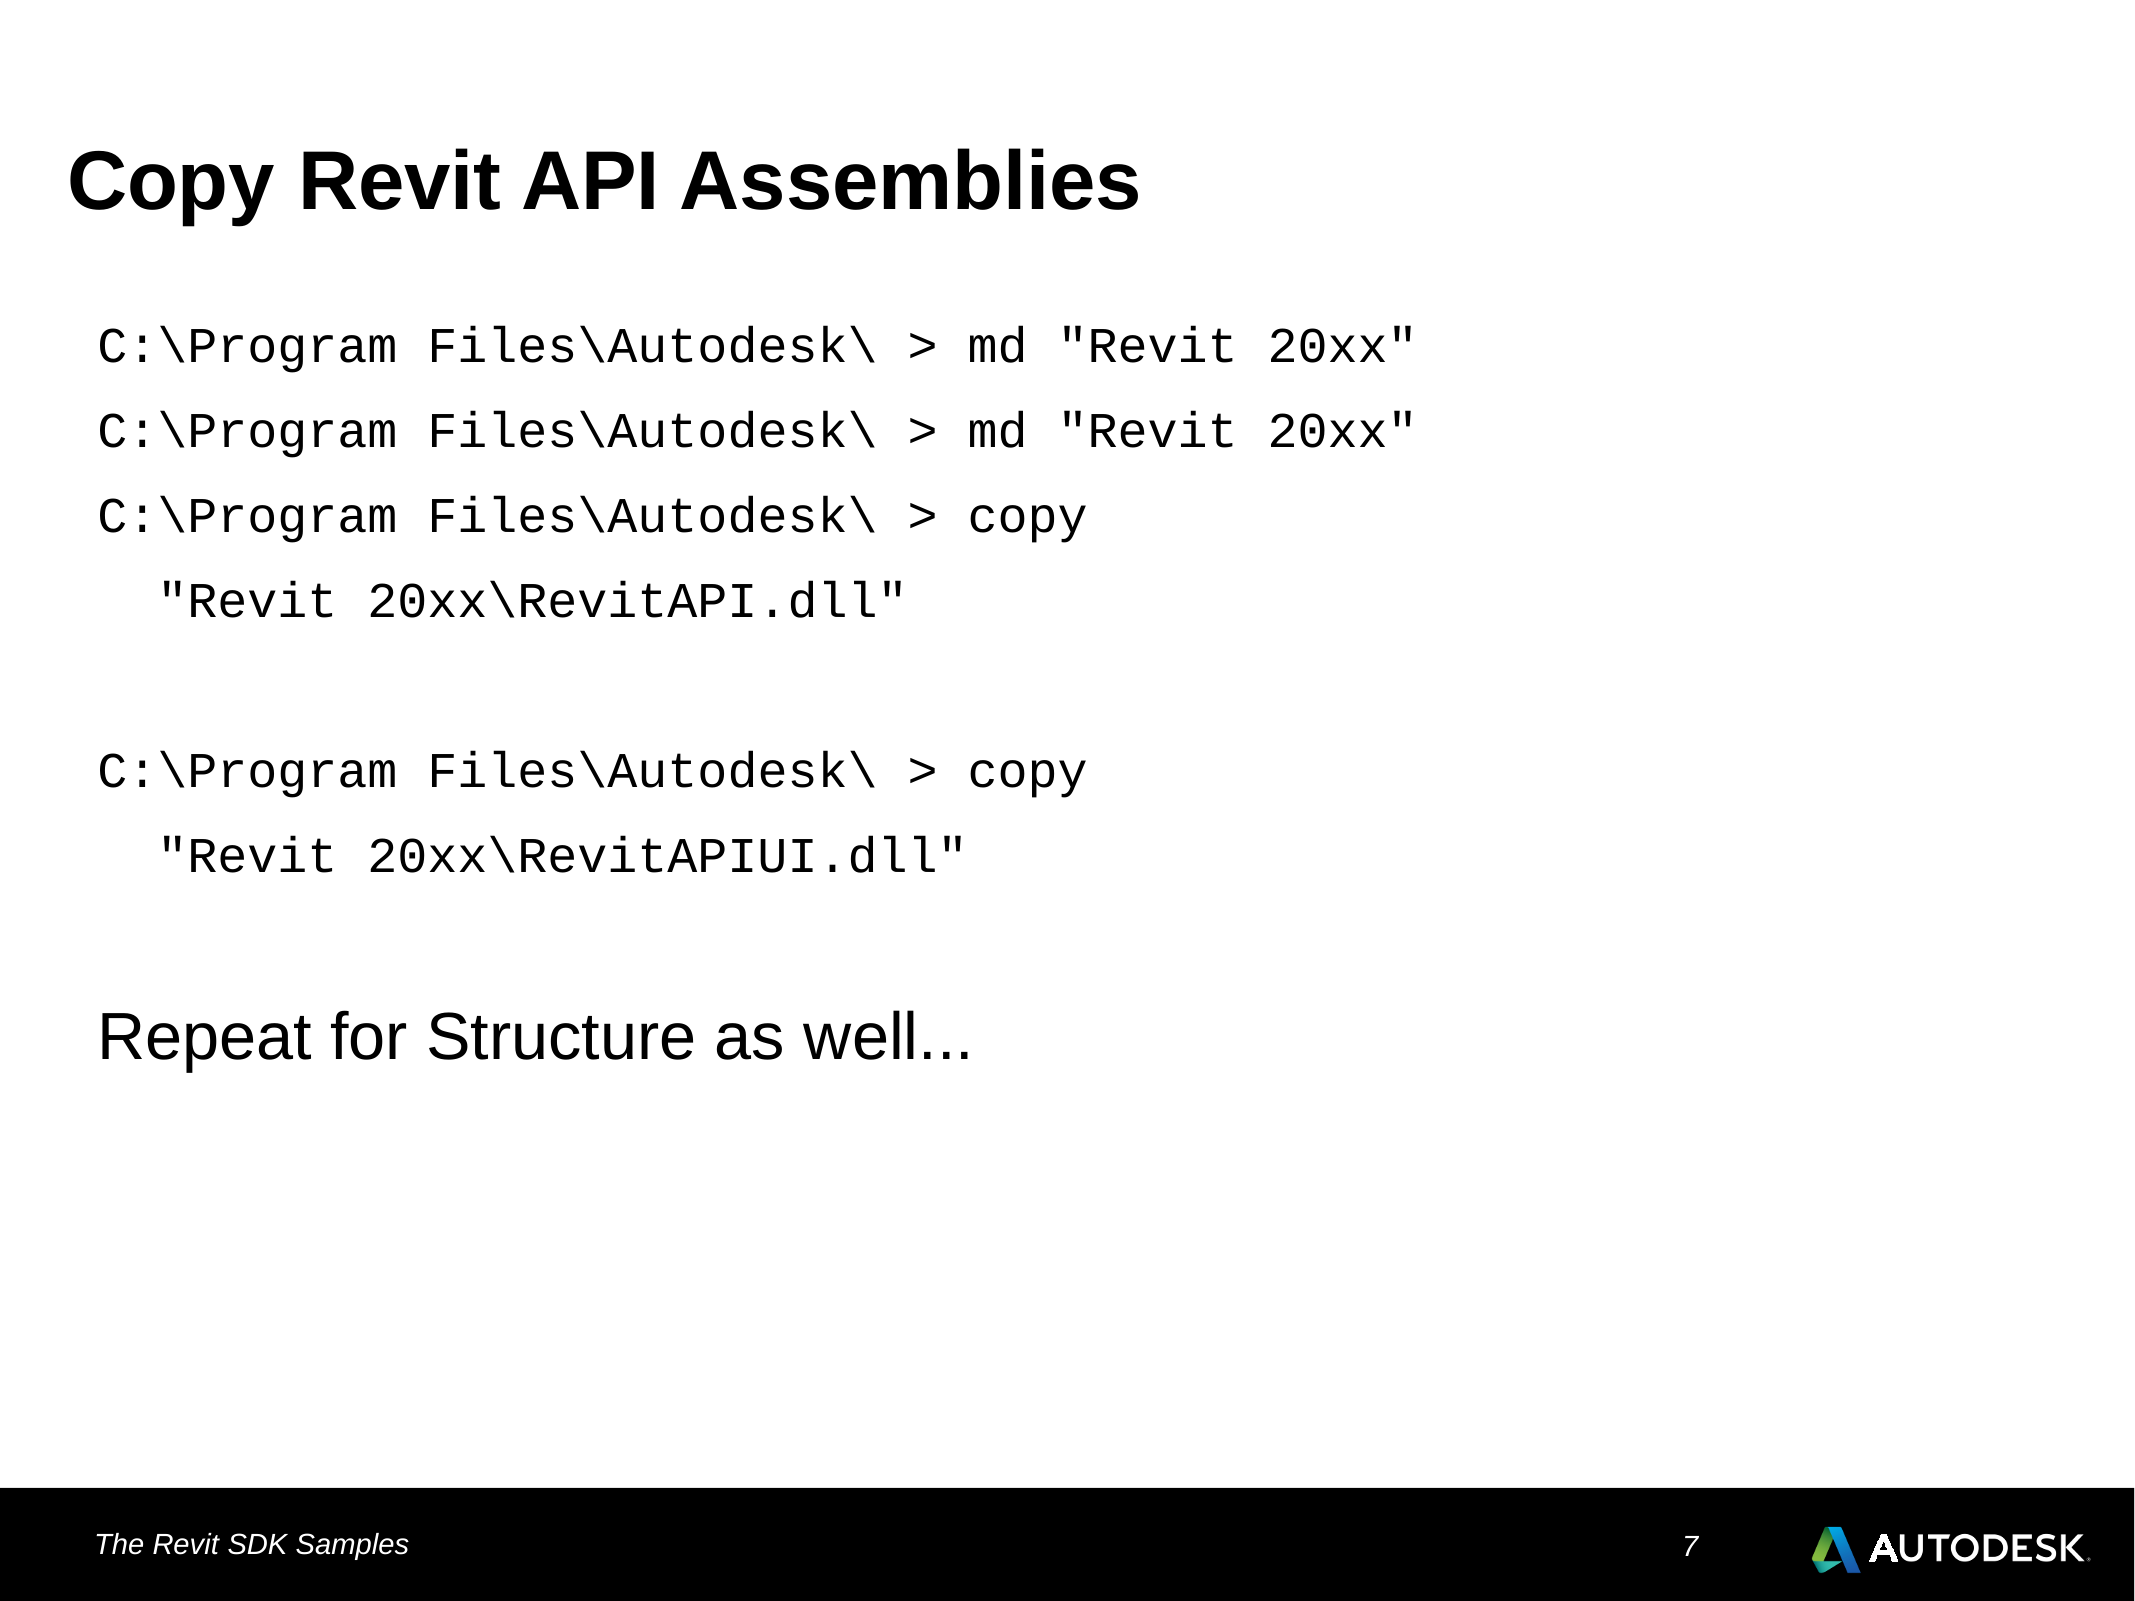

# Copy Revit API Assemblies
C:\Program Files\Autodesk\ > md "Revit 20xx"
C:\Program Files\Autodesk\ > md "Revit 20xx"
C:\Program Files\Autodesk\ > copy
  "Revit 20xx\RevitAPI.dll"

C:\Program Files\Autodesk\ > copy
  "Revit 20xx\RevitAPIUI.dll"

Repeat for Structure as well...
The Revit SDK Samples
7